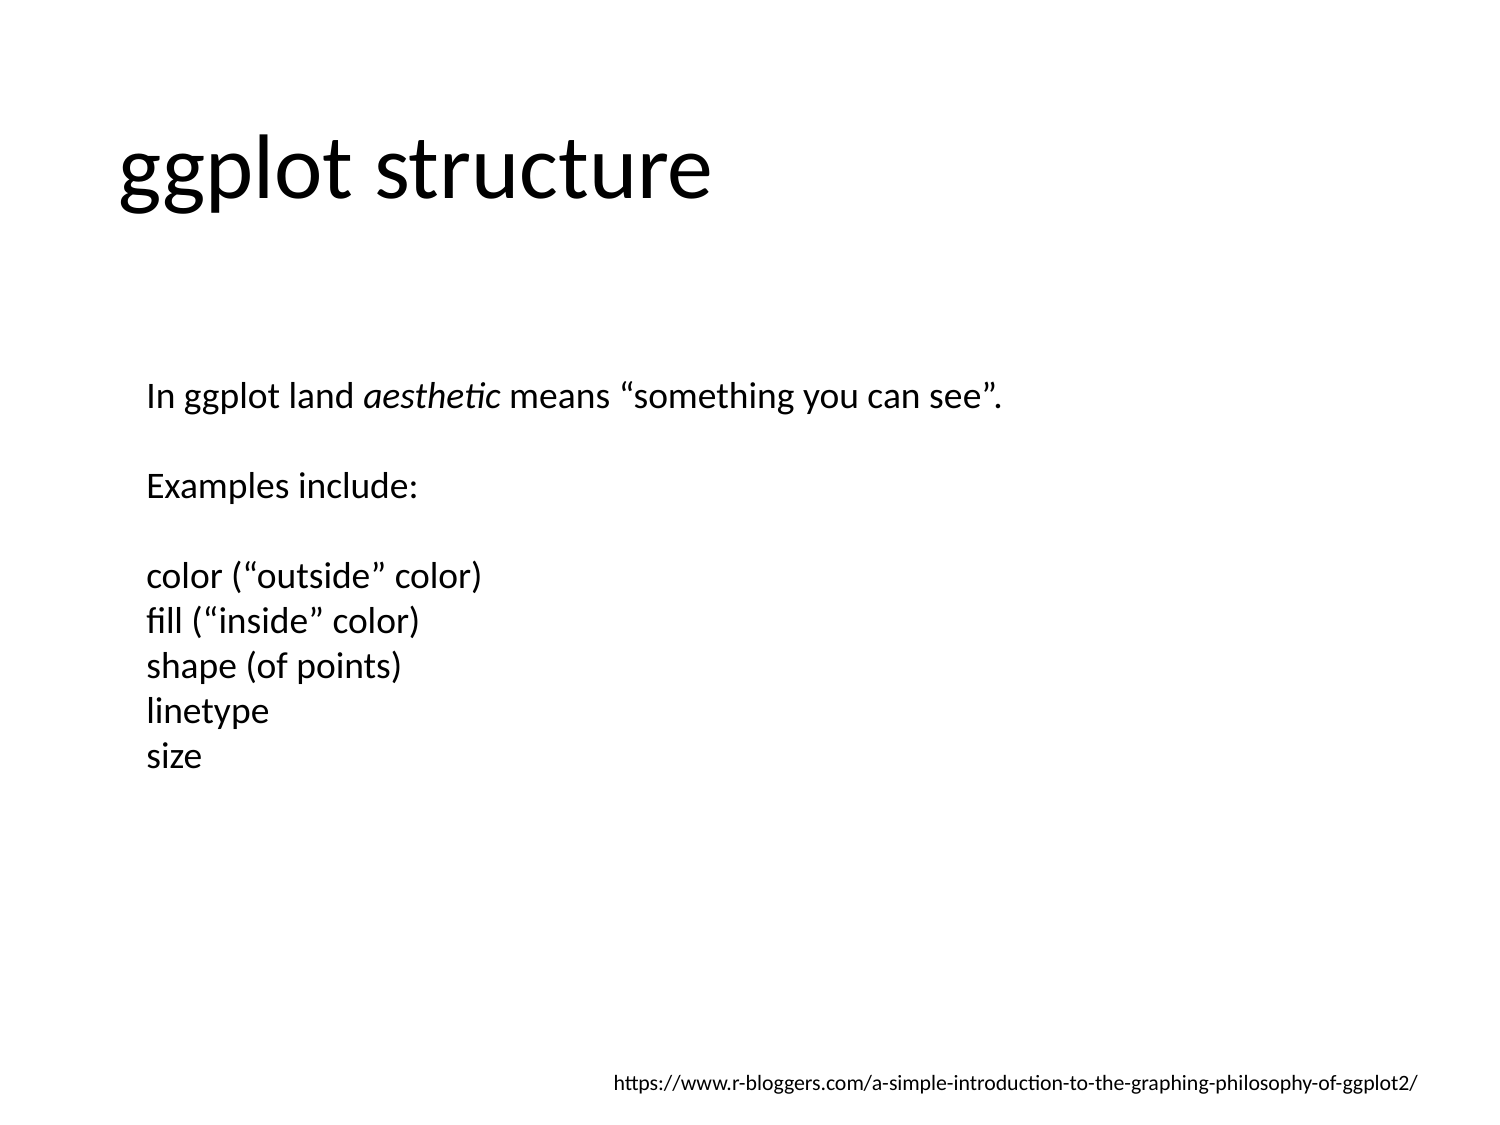

# ggplot structure
In ggplot land aesthetic means “something you can see”.

Examples include:

color (“outside” color)
fill (“inside” color)
shape (of points)
linetype
size
https://www.r-bloggers.com/a-simple-introduction-to-the-graphing-philosophy-of-ggplot2/